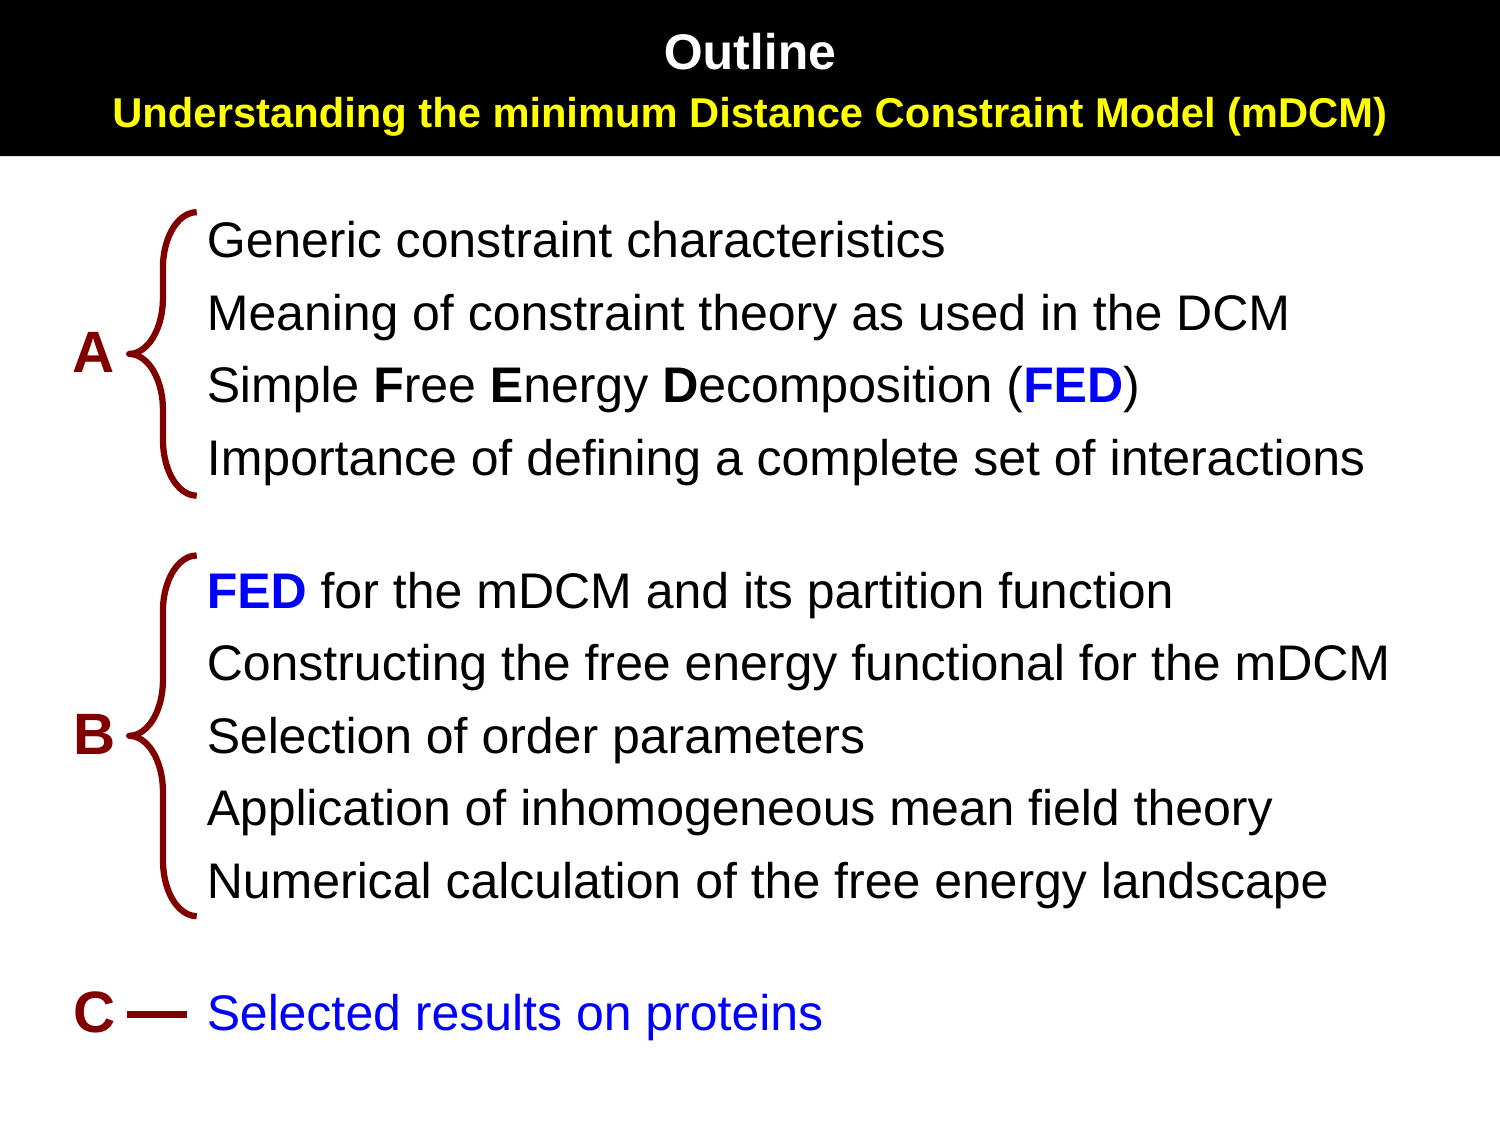

Outline
Understanding the minimum Distance Constraint Model (mDCM)
Generic constraint characteristics
Meaning of constraint theory as used in the DCM
Simple Free Energy Decomposition (FED)
Importance of defining a complete set of interactions

FED for the mDCM and its partition function
Constructing the free energy functional for the mDCM
Selection of order parameters
Application of inhomogeneous mean field theory
Numerical calculation of the free energy landscape

Selected results on proteins

A

B
C